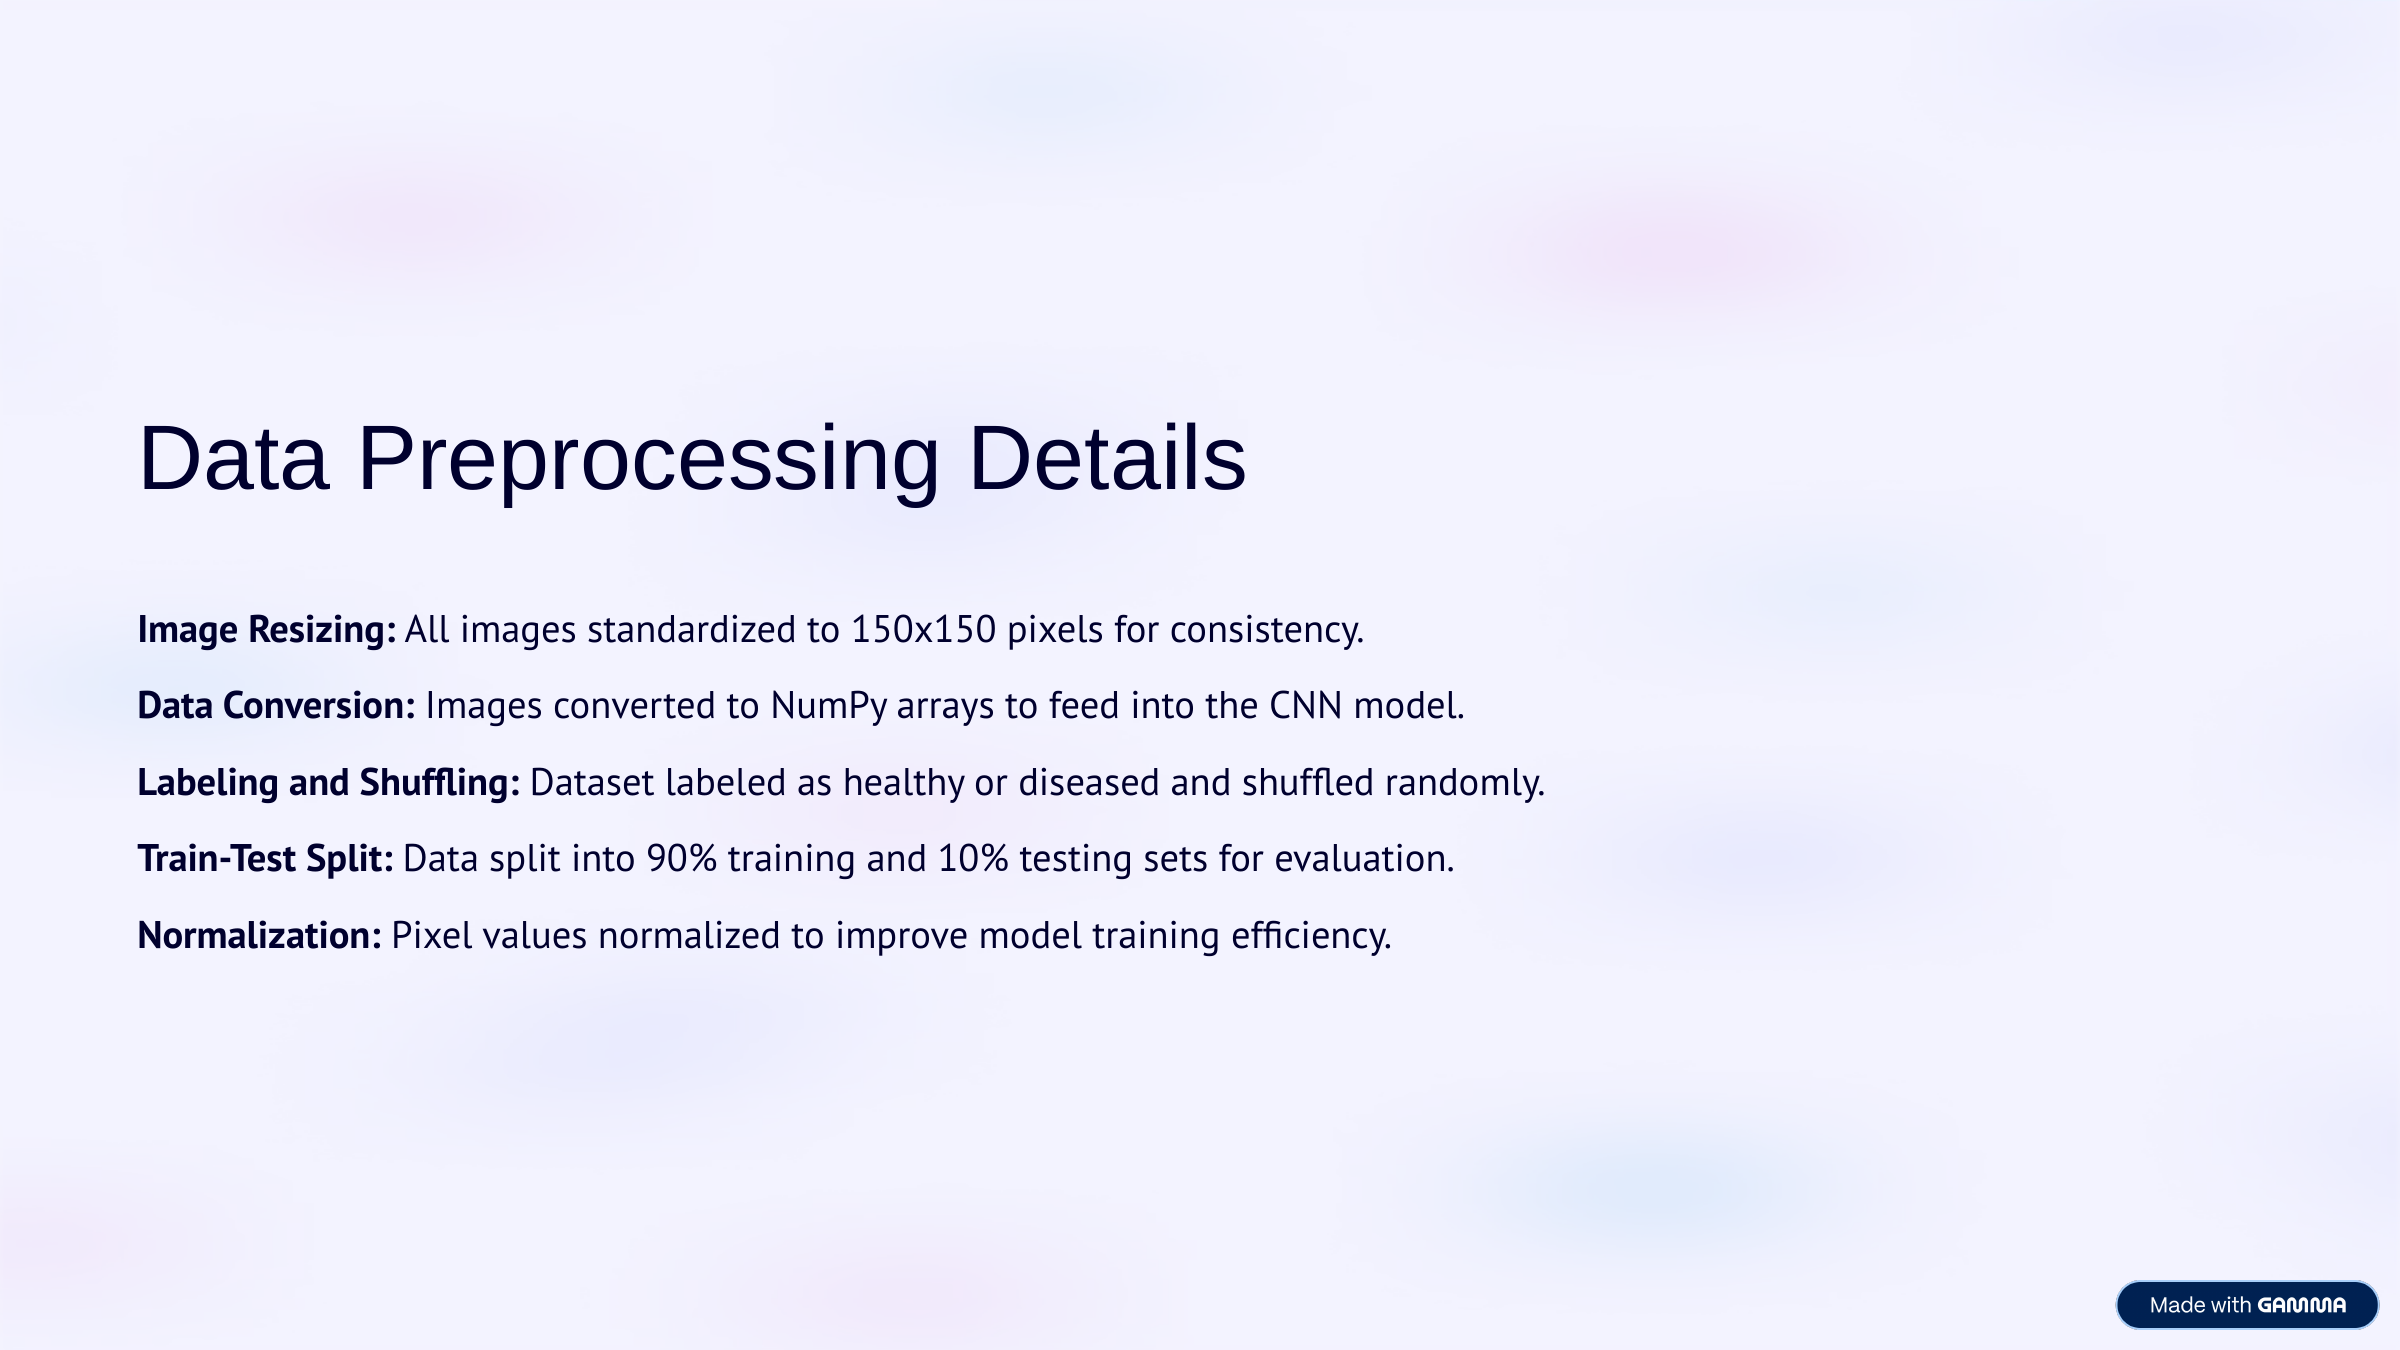

Data Preprocessing Details
Image Resizing: All images standardized to 150x150 pixels for consistency.
Data Conversion: Images converted to NumPy arrays to feed into the CNN model.
Labeling and Shuffling: Dataset labeled as healthy or diseased and shuffled randomly.
Train-Test Split: Data split into 90% training and 10% testing sets for evaluation.
Normalization: Pixel values normalized to improve model training efficiency.